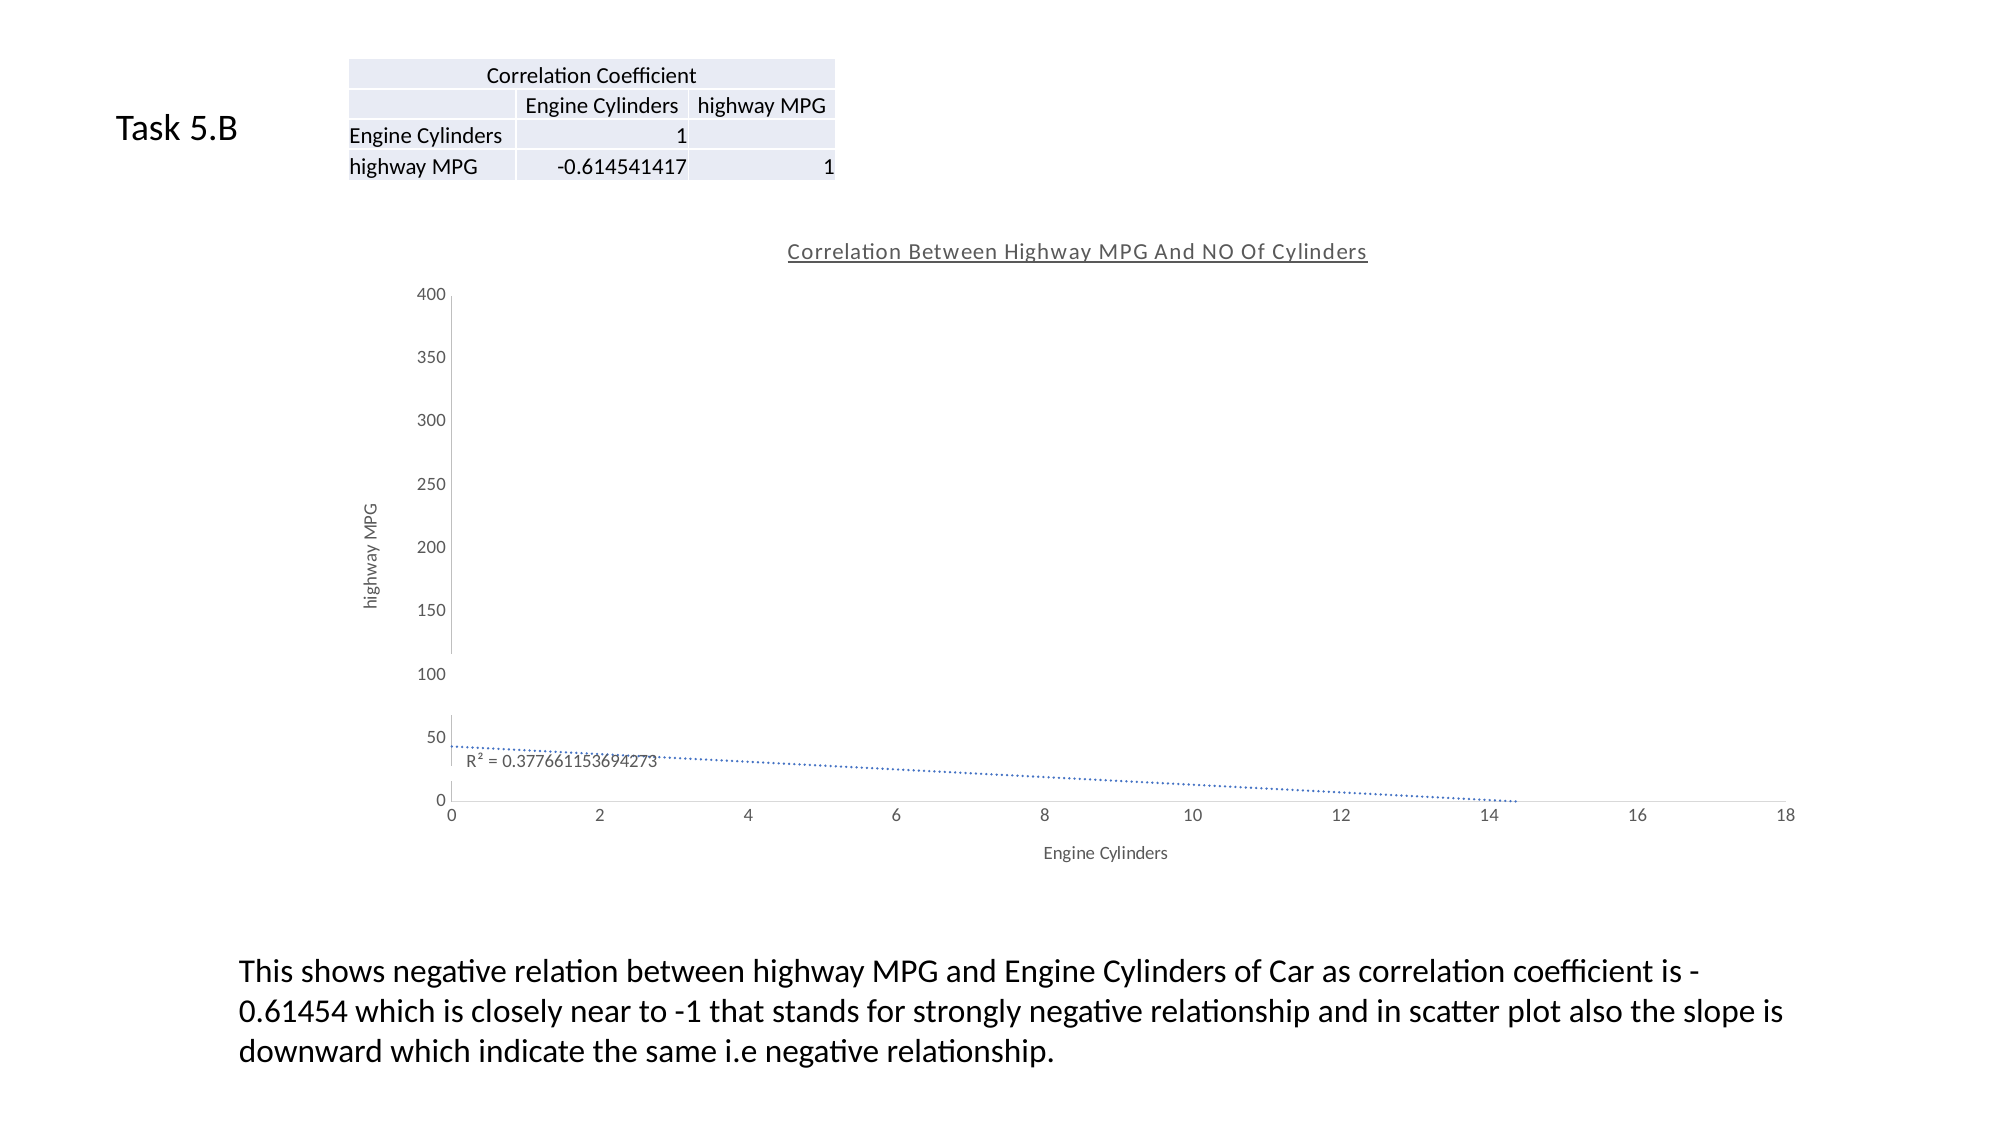

| Correlation Coefficient |  |  |
| --- | --- | --- |
|  | Engine Cylinders | highway MPG |
| Engine Cylinders | 1 |  |
| highway MPG | -0.614541417 | 1 |
Task 5.B

### Chart: Correlation Between Highway MPG And NO Of Cylinders

| Category | highway MPG |
|---|---|
This shows negative relation between highway MPG and Engine Cylinders of Car as correlation coefficient is -0.61454 which is closely near to -1 that stands for strongly negative relationship and in scatter plot also the slope is downward which indicate the same i.e negative relationship.